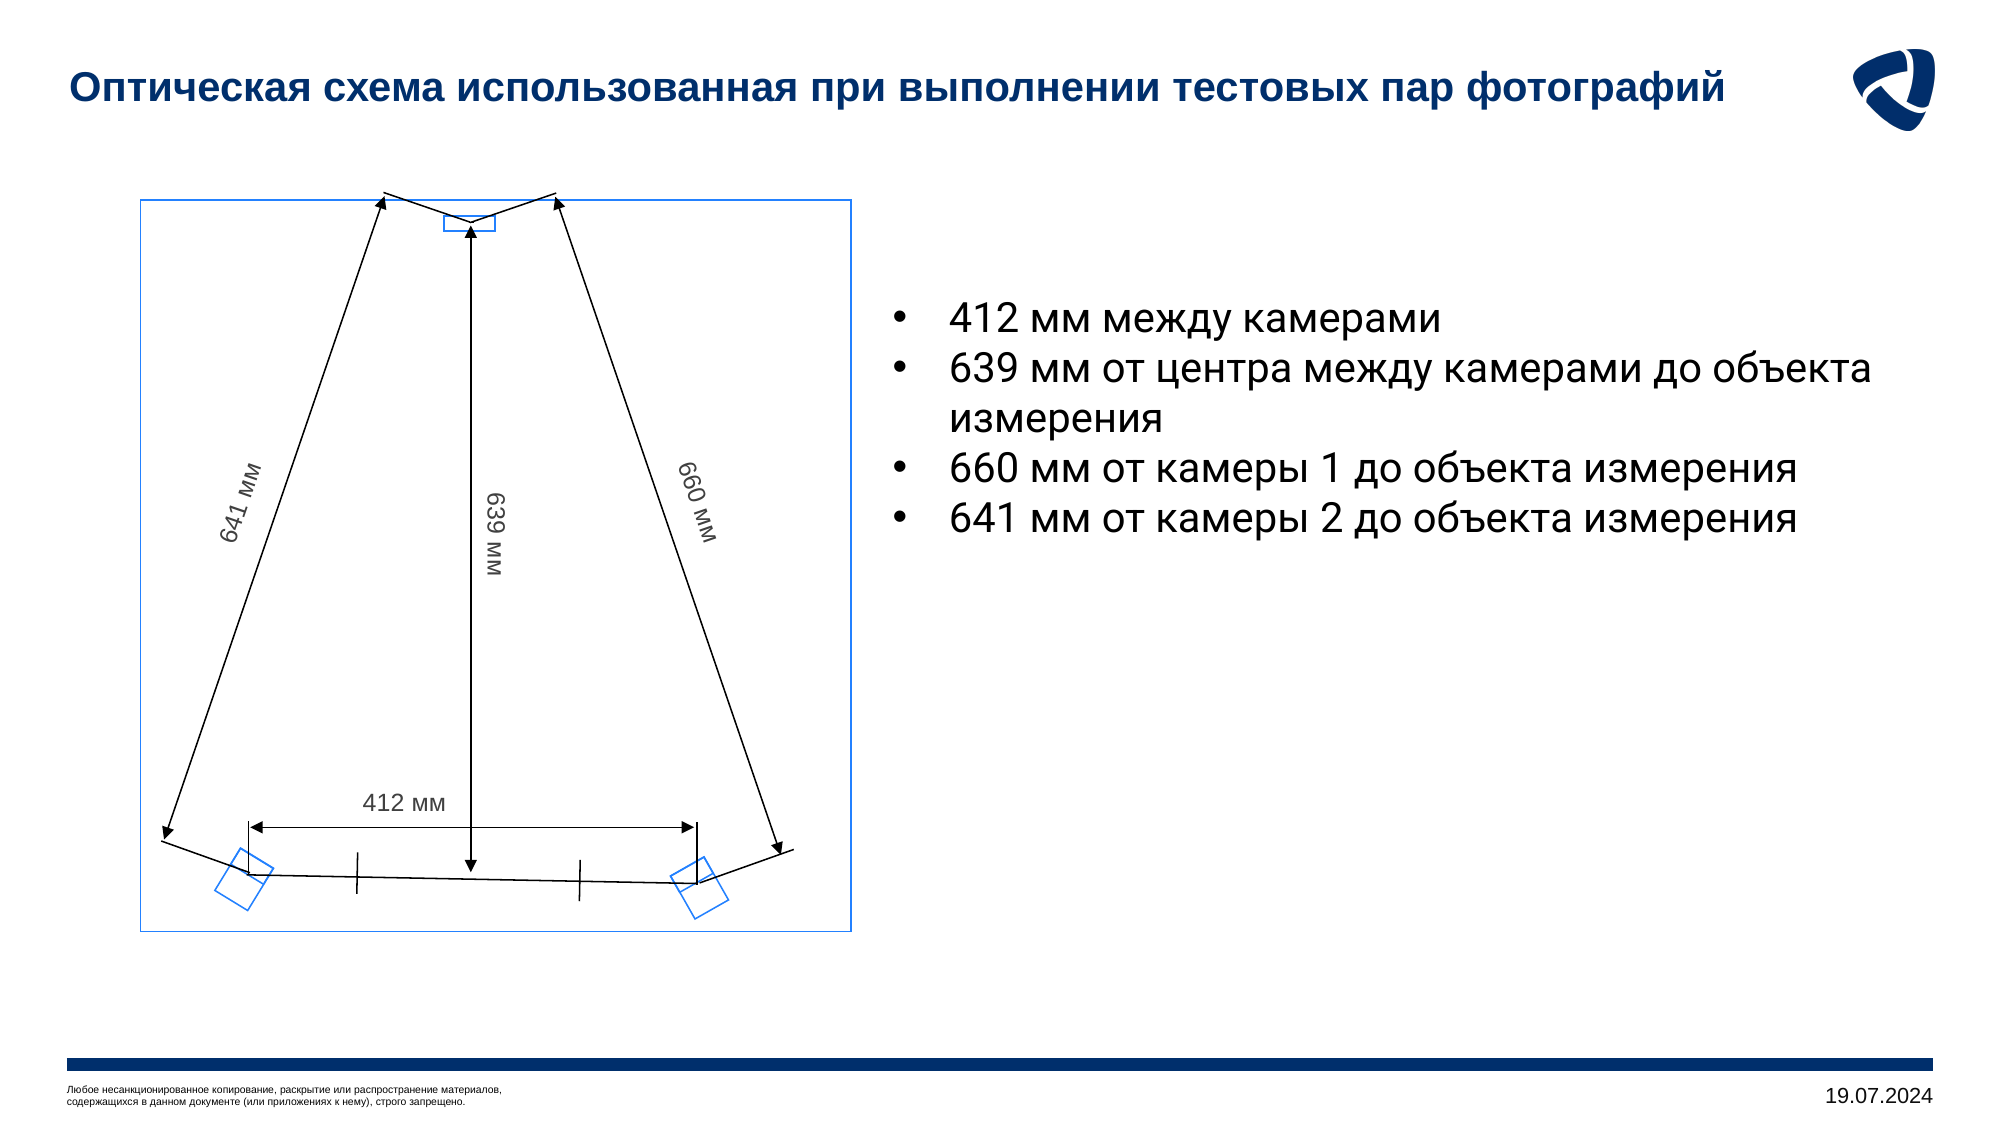

Оптическая схема использованная при выполнении тестовых пар фотографий
660 мм
641 мм

412 мм между камерами
639 мм от центра между камерами до объекта измерения
660 мм от камеры 1 до объекта измерения
641 мм от камеры 2 до объекта измерения
639 мм
412 мм

19.07.2024